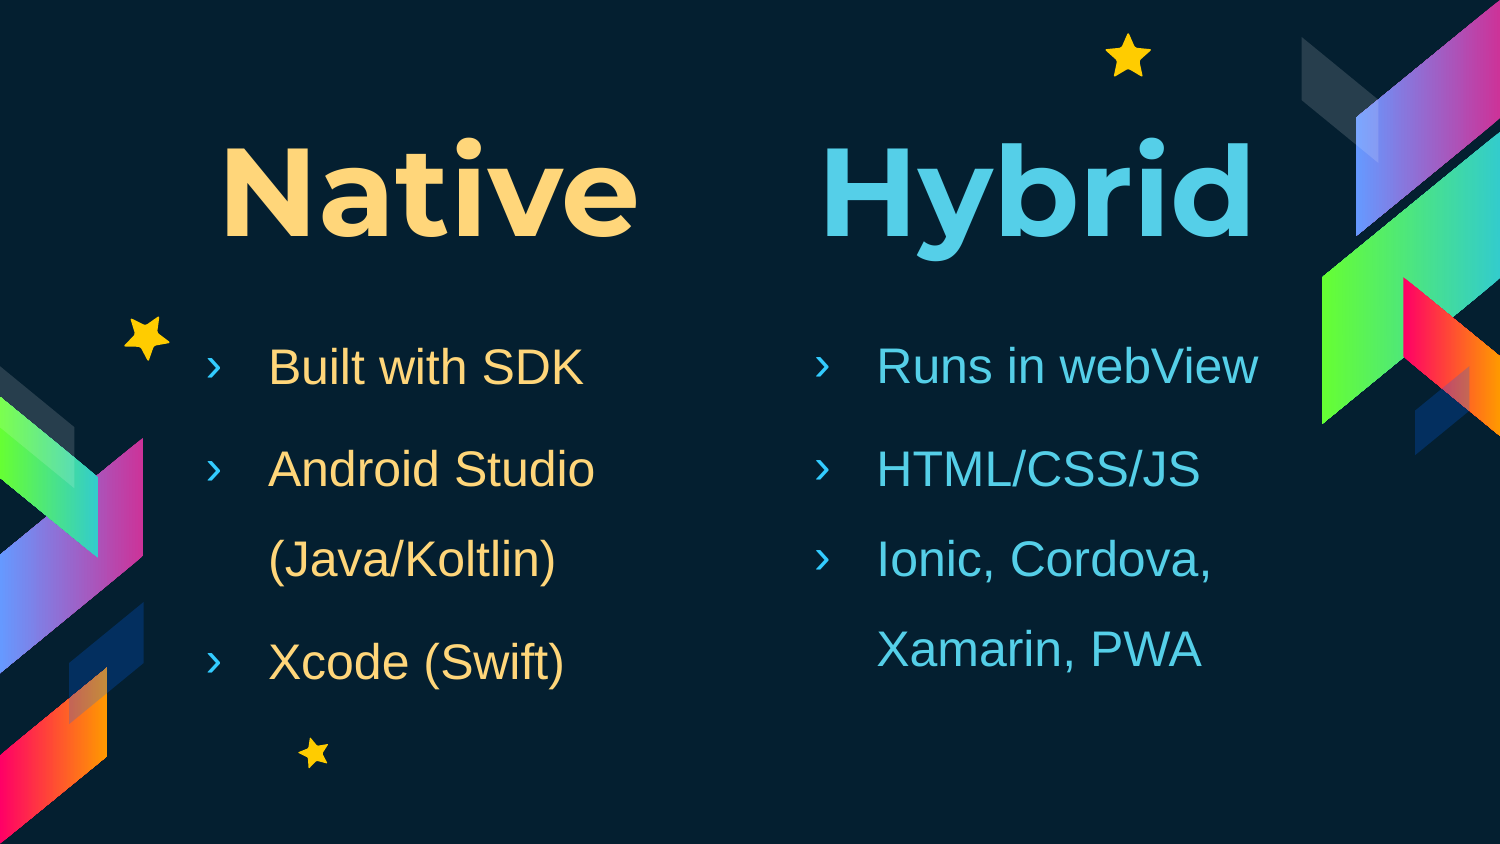

Native		Hybrid
Runs in webView
HTML/CSS/JS
Ionic, Cordova, Xamarin, PWA
Built with SDK
Android Studio (Java/Koltlin)
Xcode (Swift)